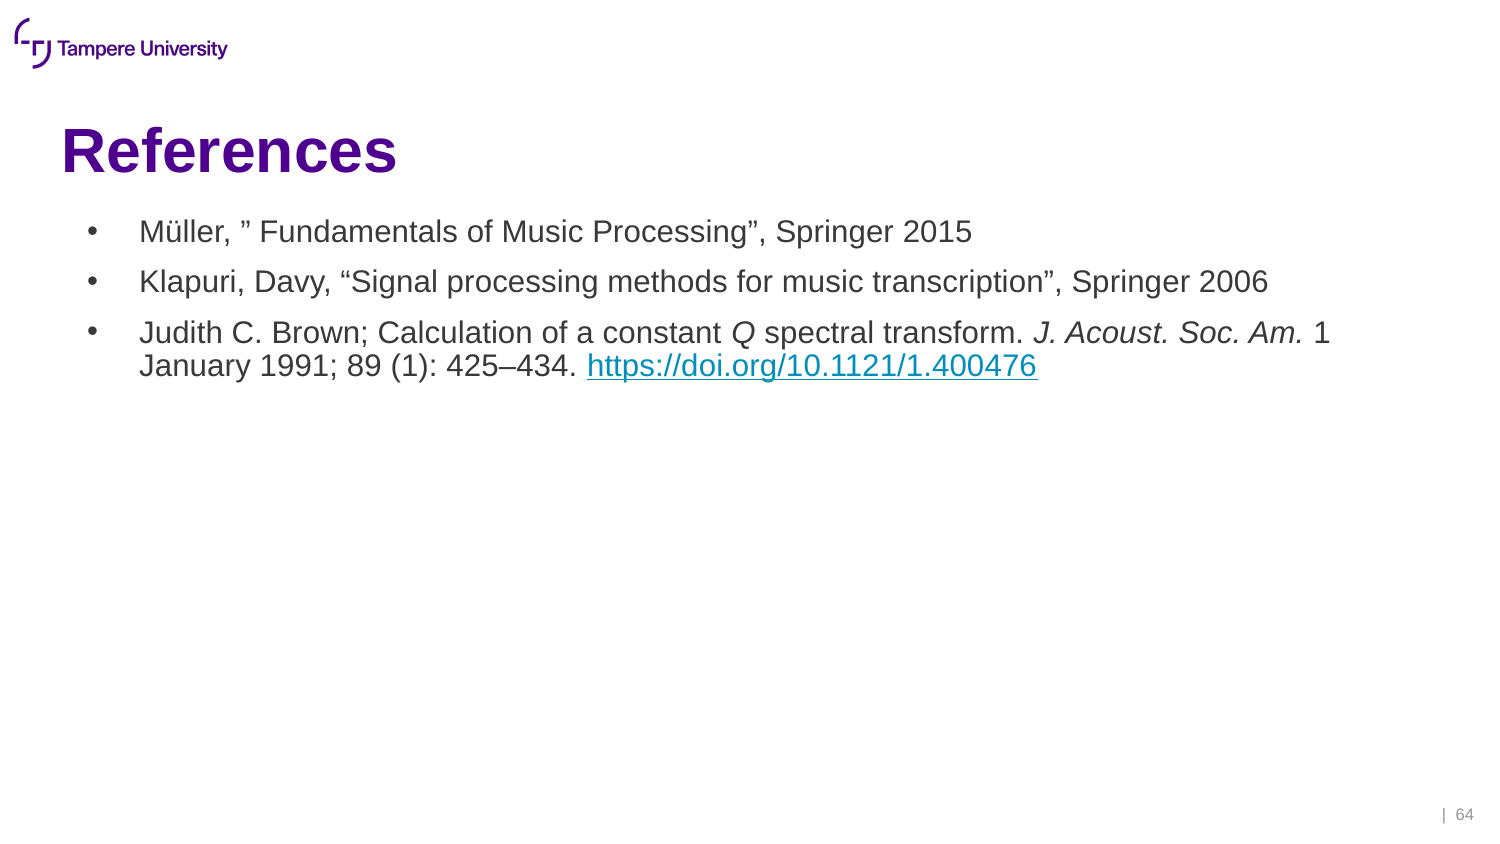

# References
Müller, ” Fundamentals of Music Processing”, Springer 2015
Klapuri, Davy, “Signal processing methods for music transcription”, Springer 2006
Judith C. Brown; Calculation of a constant Q spectral transform. J. Acoust. Soc. Am. 1 January 1991; 89 (1): 425–434. https://doi.org/10.1121/1.400476
|  64